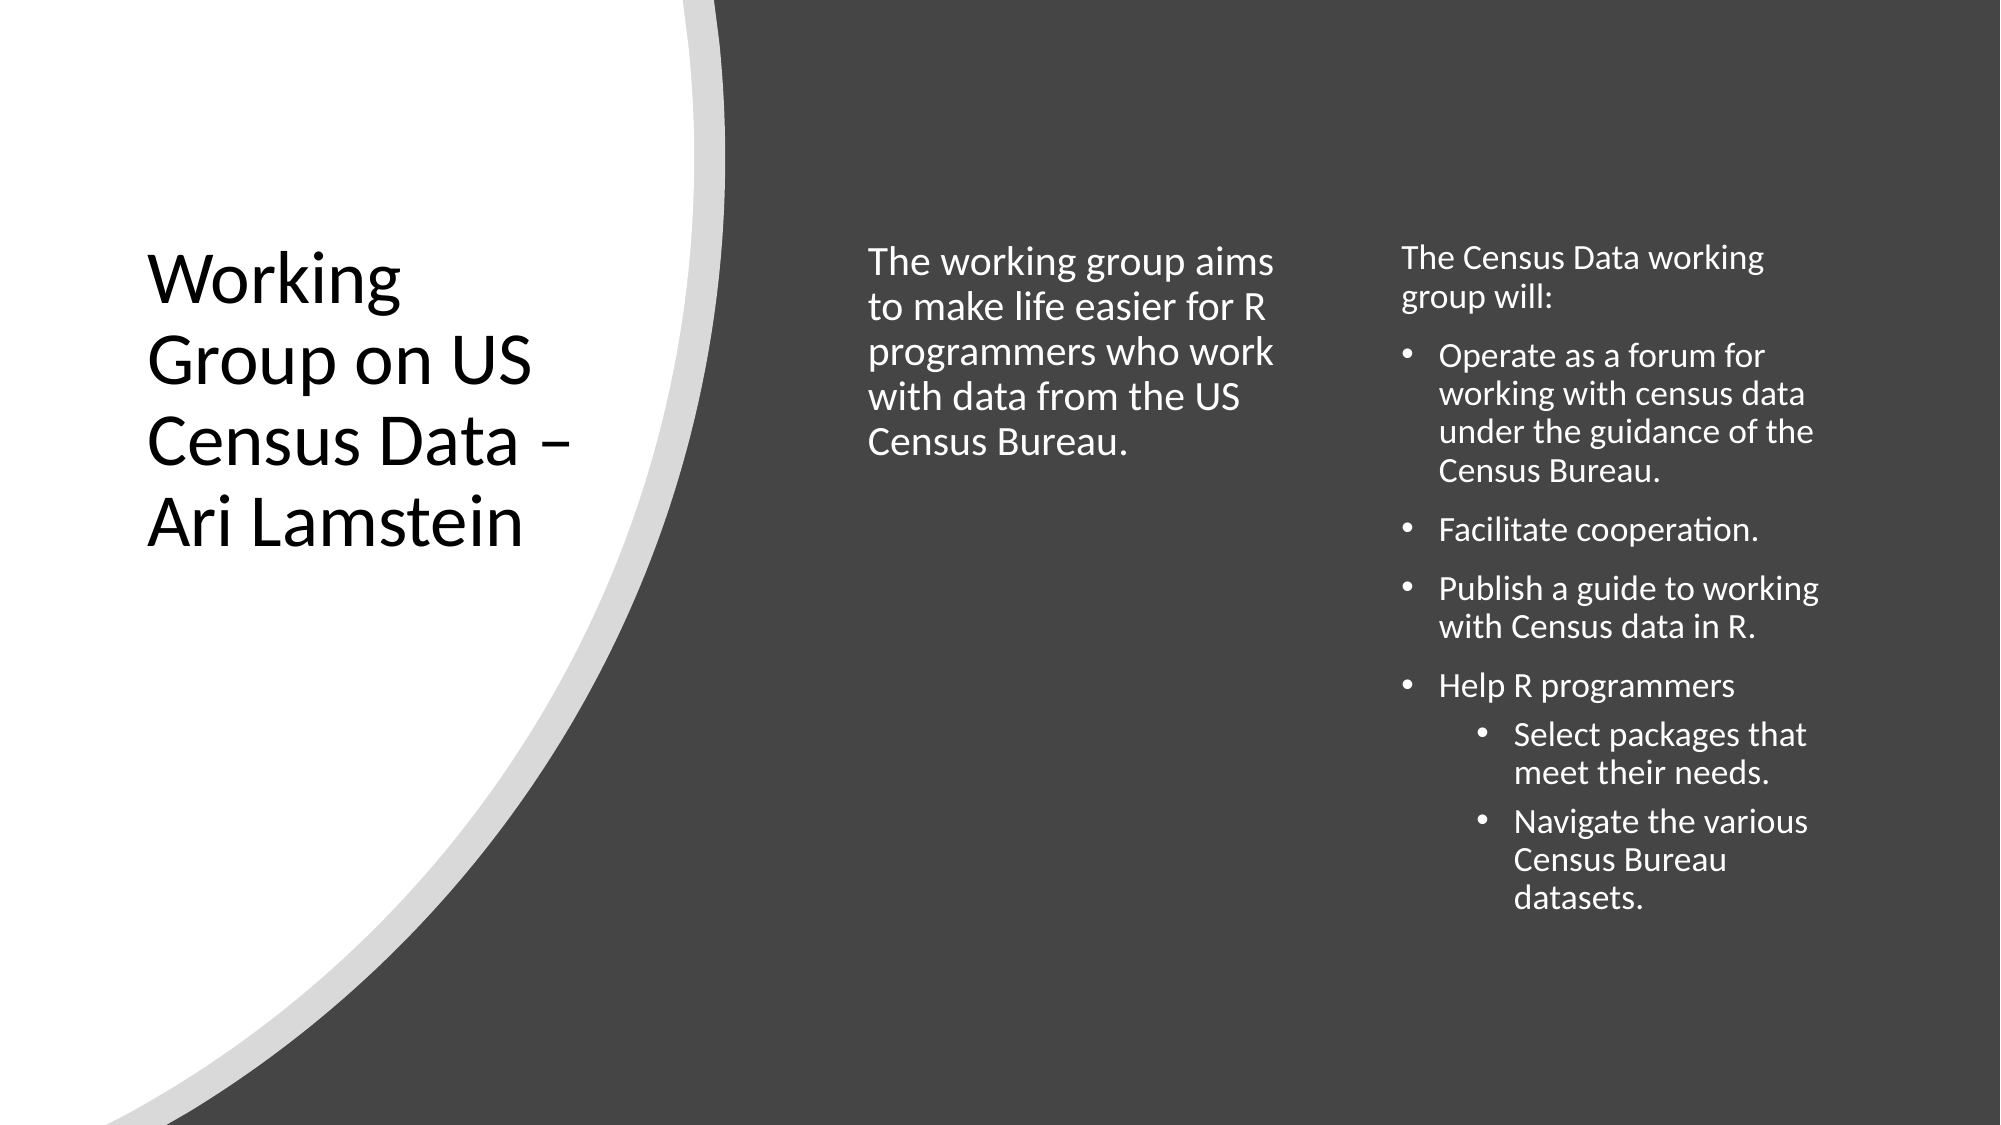

# Working Group on US Census Data – Ari Lamstein
The working group aims to make life easier for R programmers who work with data from the US Census Bureau.
The Census Data working group will:
Operate as a forum for working with census data under the guidance of the Census Bureau.
Facilitate cooperation.
Publish a guide to working with Census data in R.
Help R programmers
Select packages that meet their needs.
Navigate the various Census Bureau datasets.